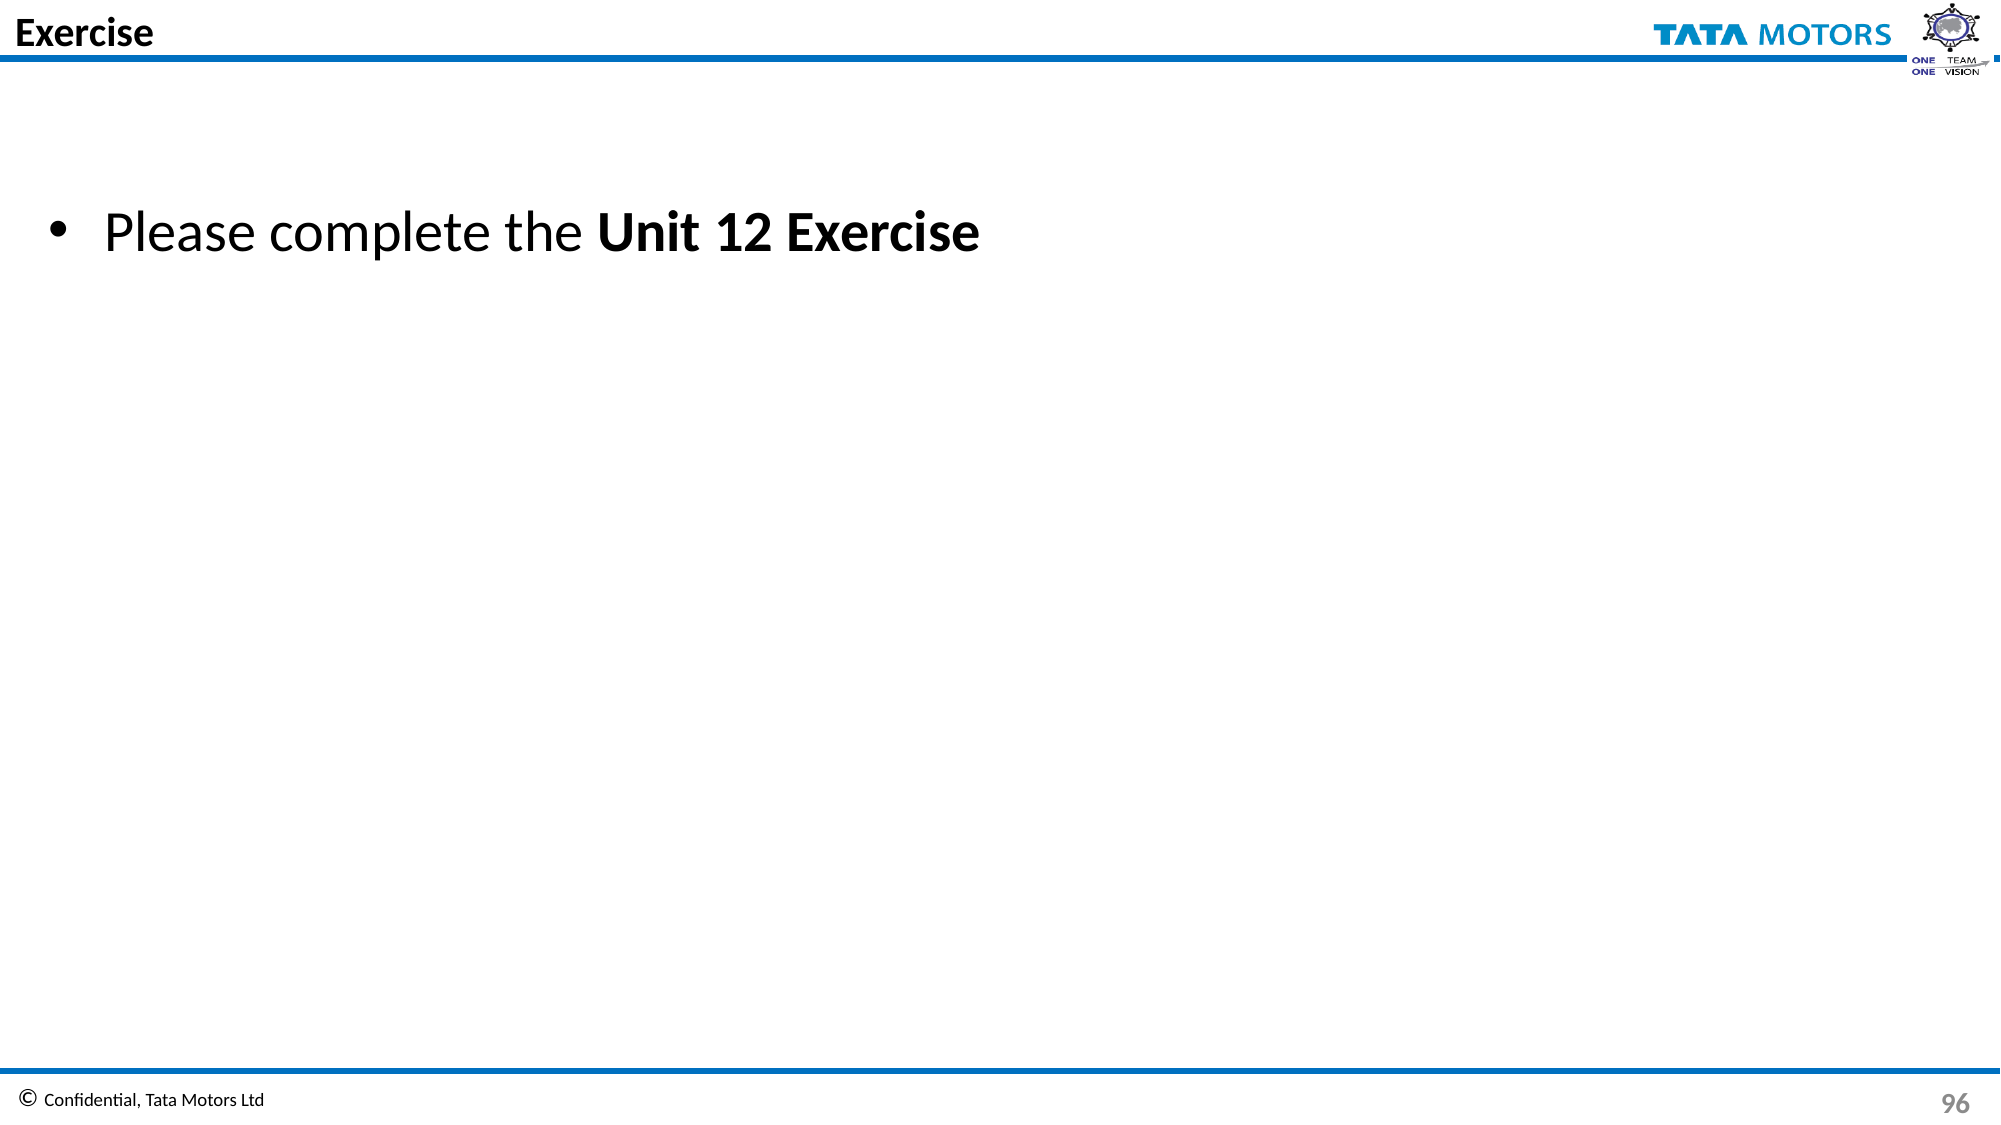

# Exercise

Please complete the Unit 12 Exercise
96